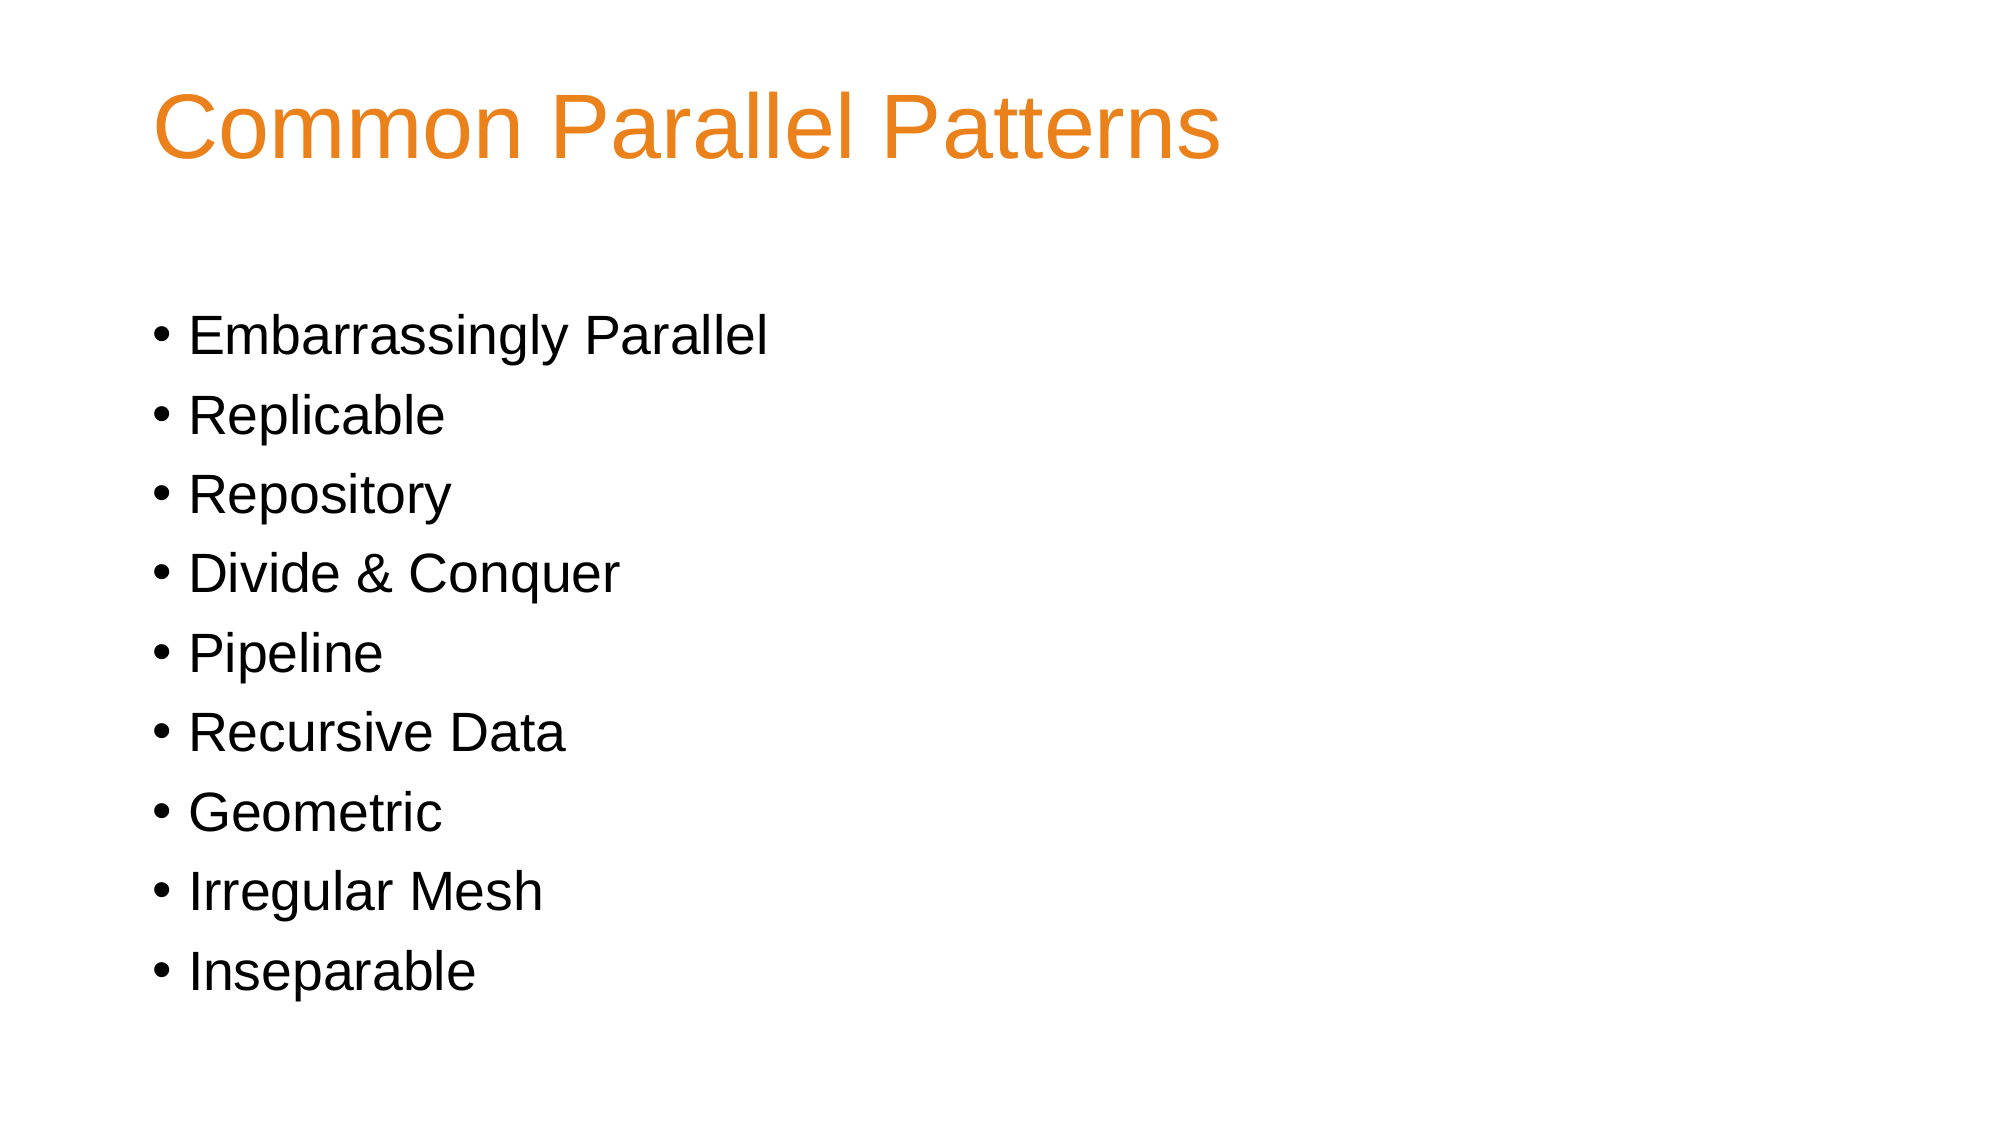

# Common Parallel Patterns
Embarrassingly Parallel
Replicable
Repository
Divide & Conquer
Pipeline
Recursive Data
Geometric
Irregular Mesh
Inseparable